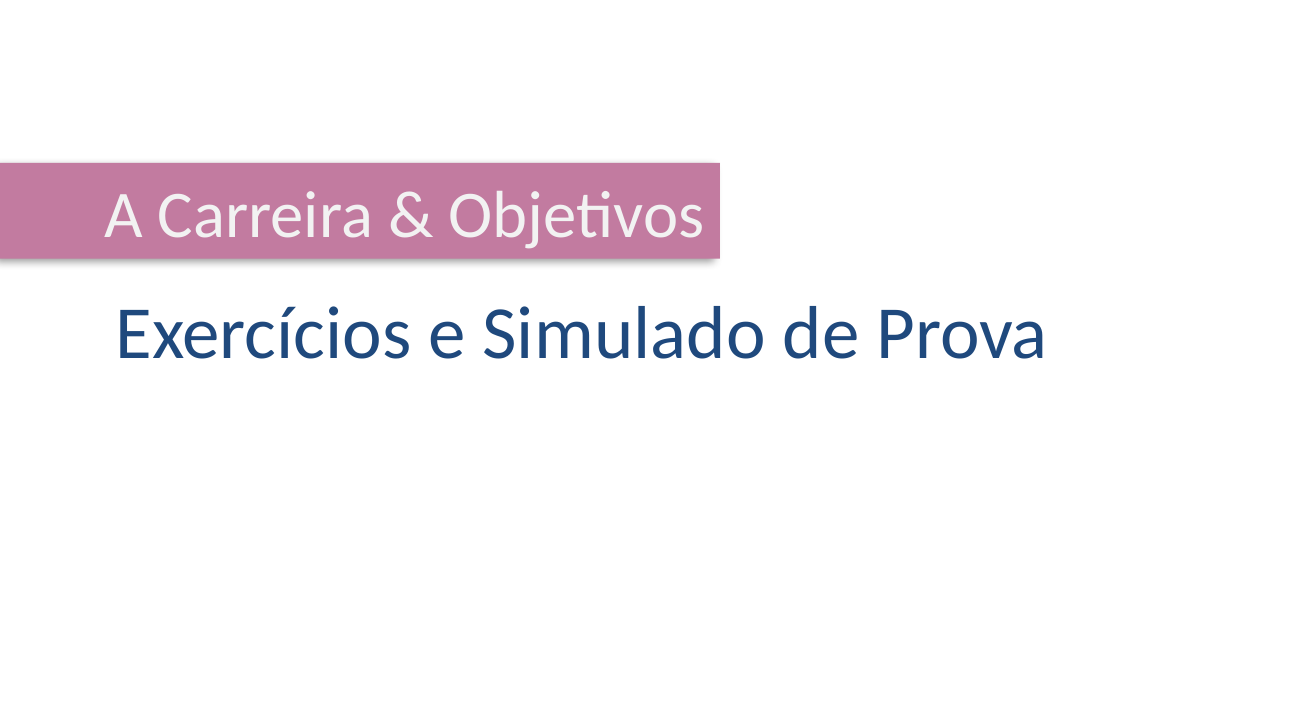

A Carreira & Objetivos
Exercícios e Simulado de Prova